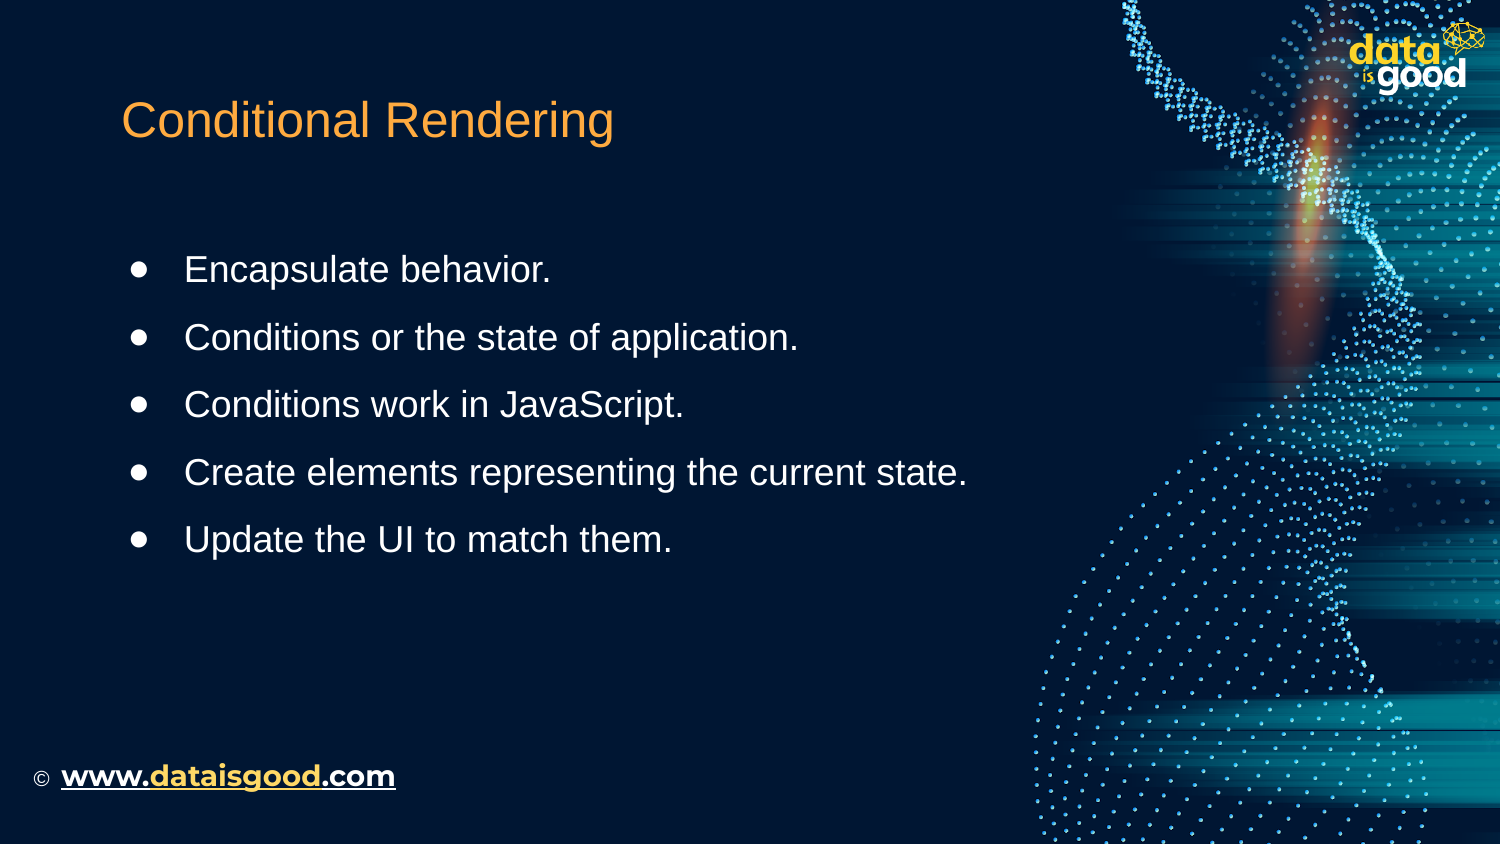

# Conditional Rendering
Encapsulate behavior.
Conditions or the state of application.
Conditions work in JavaScript.
Create elements representing the current state.
Update the UI to match them.